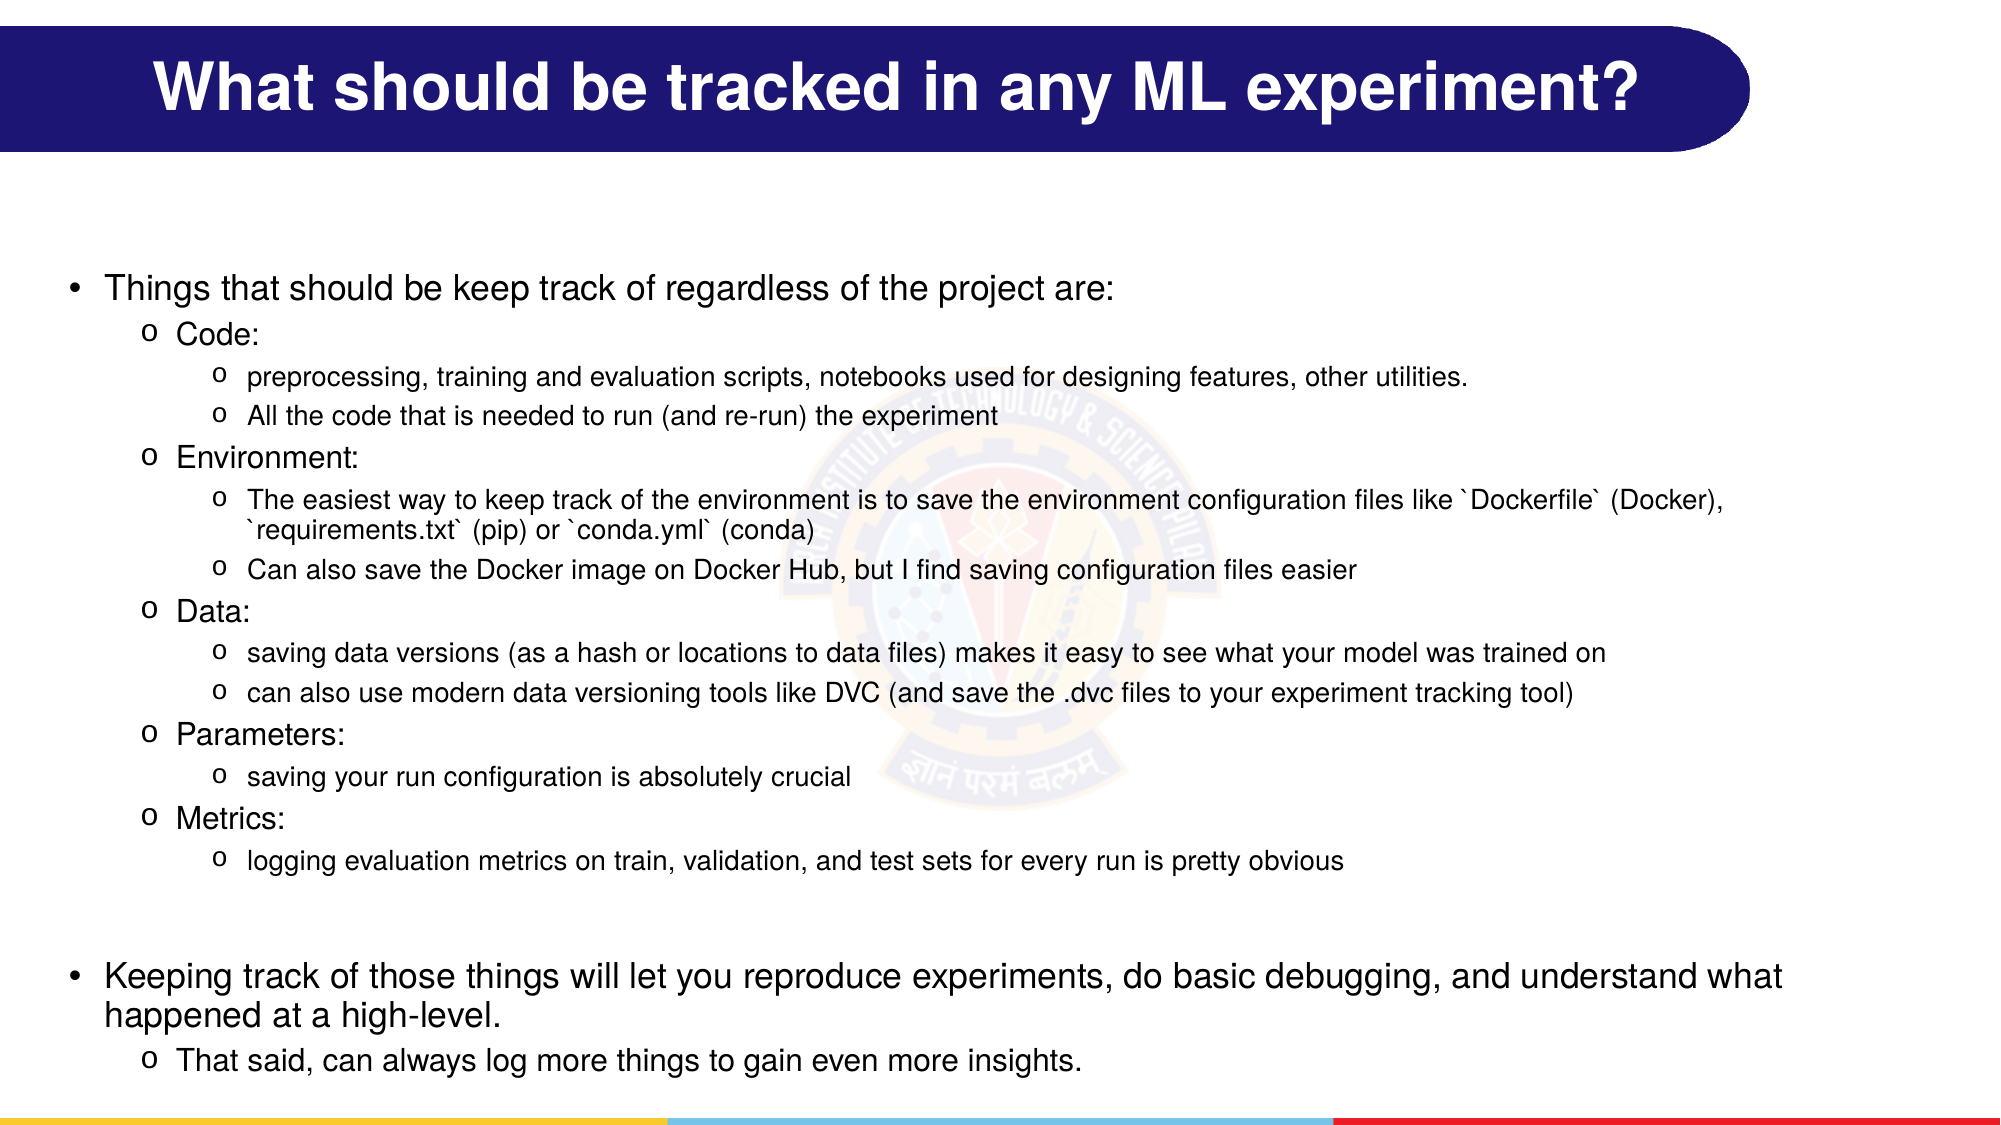

# What should be tracked in any ML experiment?

Things that should be keep track of regardless of the project are:
Code:
preprocessing, training and evaluation scripts, notebooks used for designing features, other utilities.
All the code that is needed to run (and re-run) the experiment
Environment:
The easiest way to keep track of the environment is to save the environment configuration files like `Dockerfile` (Docker), `requirements.txt` (pip) or `conda.yml` (conda)
Can also save the Docker image on Docker Hub, but I find saving configuration files easier
Data:
saving data versions (as a hash or locations to data files) makes it easy to see what your model was trained on
can also use modern data versioning tools like DVC (and save the .dvc files to your experiment tracking tool)
Parameters:
saving your run configuration is absolutely crucial
Metrics:
logging evaluation metrics on train, validation, and test sets for every run is pretty obvious

Keeping track of those things will let you reproduce experiments, do basic debugging, and understand what happened at a high-level.
That said, can always log more things to gain even more insights.